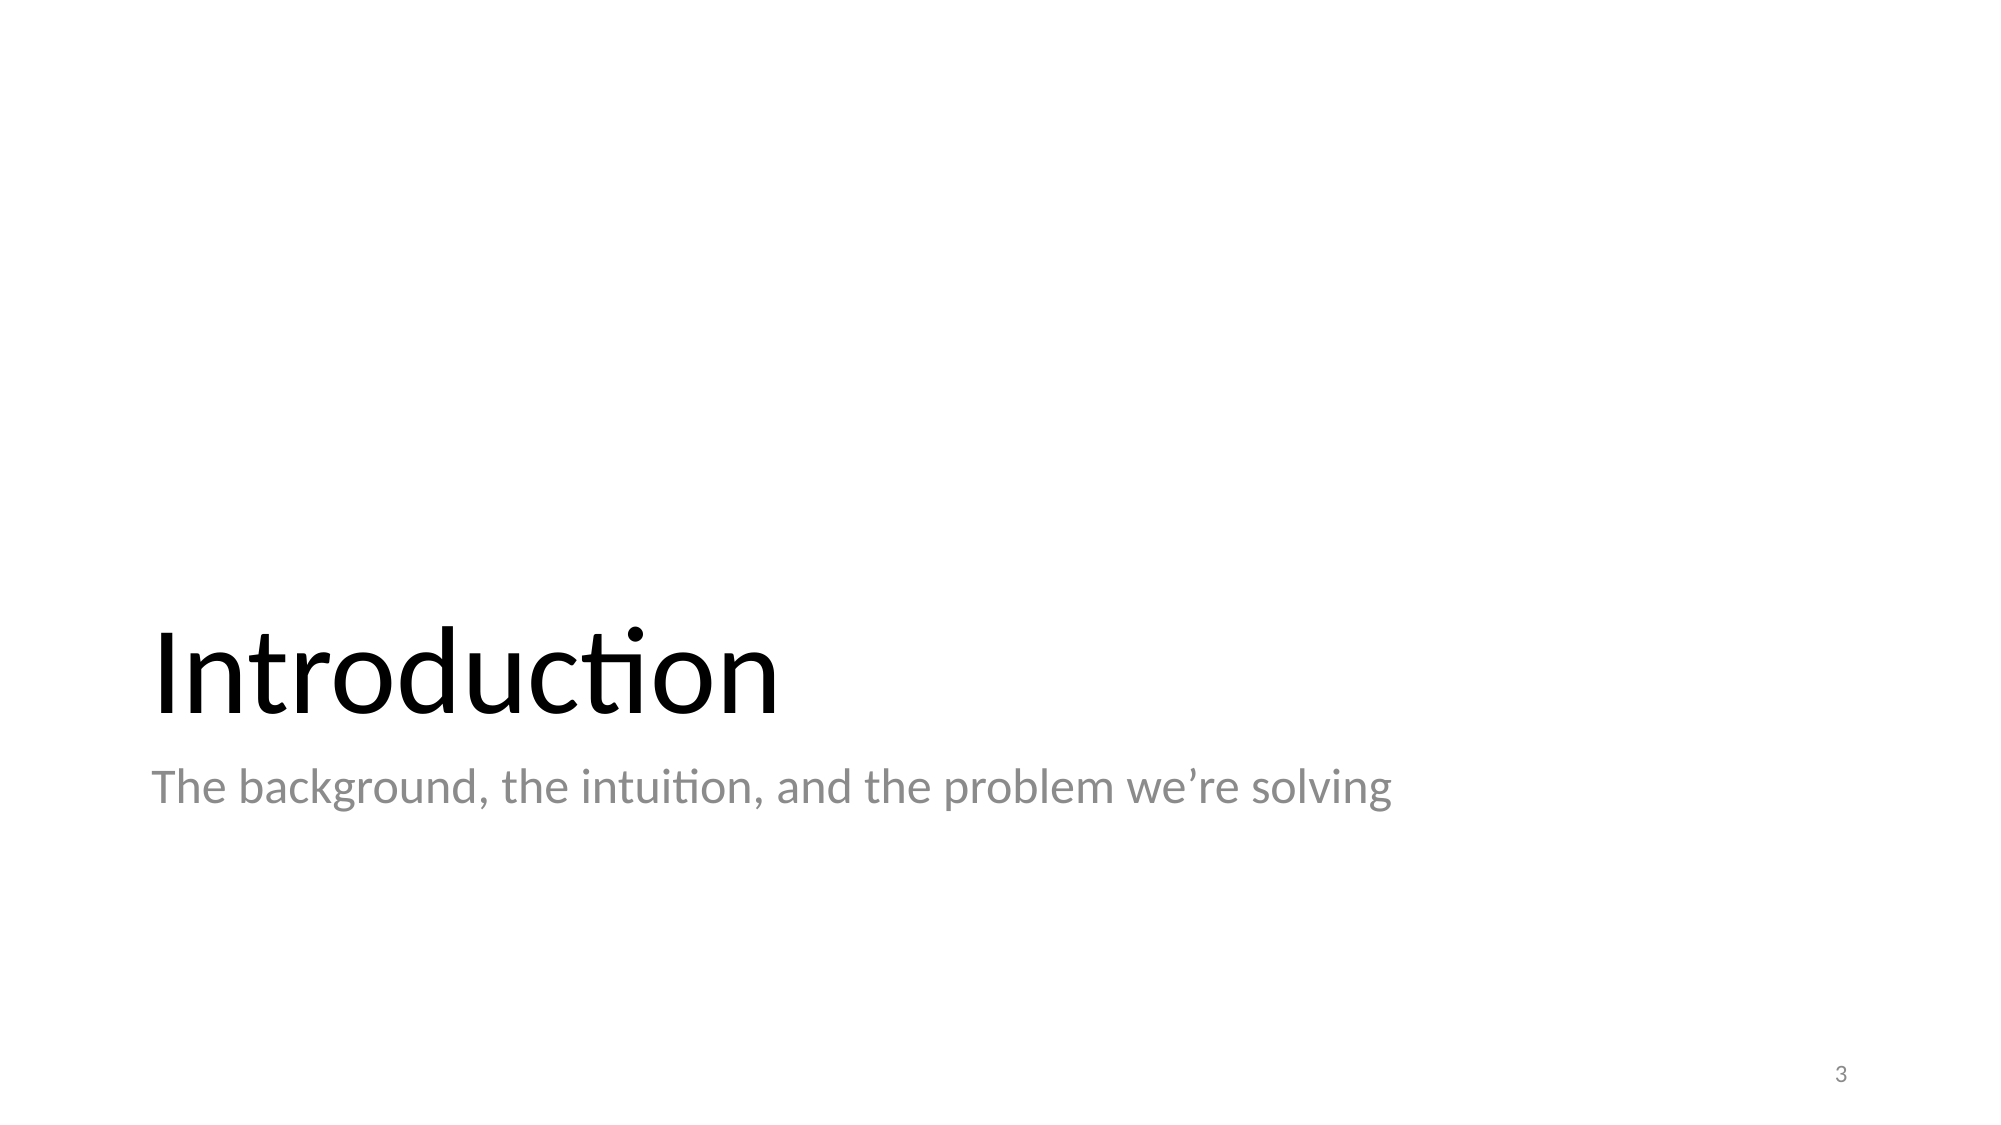

# Introduction
The background, the intuition, and the problem we’re solving
3